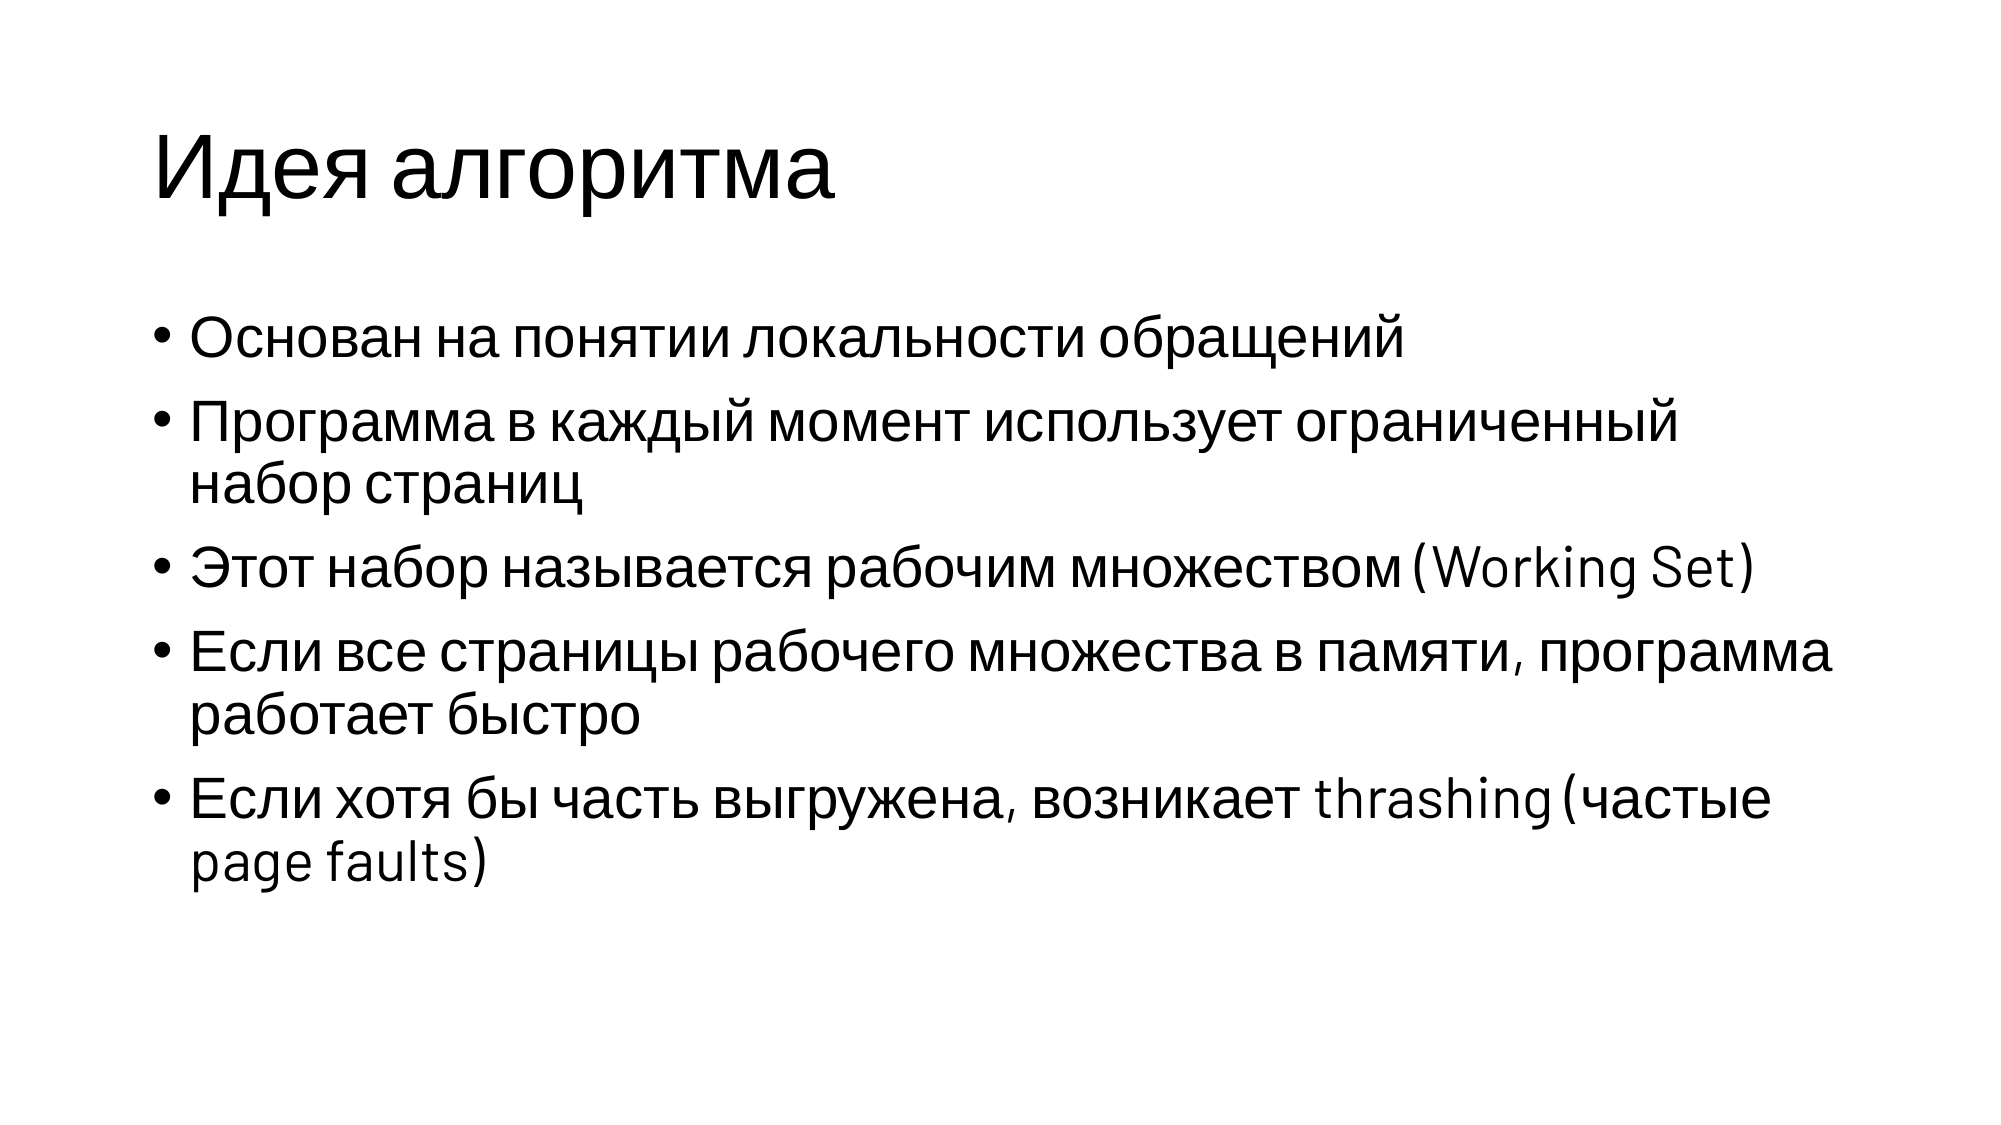

# Идея алгоритма
Основан на понятии локальности обращений
Программа в каждый момент использует ограниченный набор страниц
Этот набор называется рабочим множеством (Working Set)
Если все страницы рабочего множества в памяти, программа работает быстро
Если хотя бы часть выгружена, возникает thrashing (частые page faults)